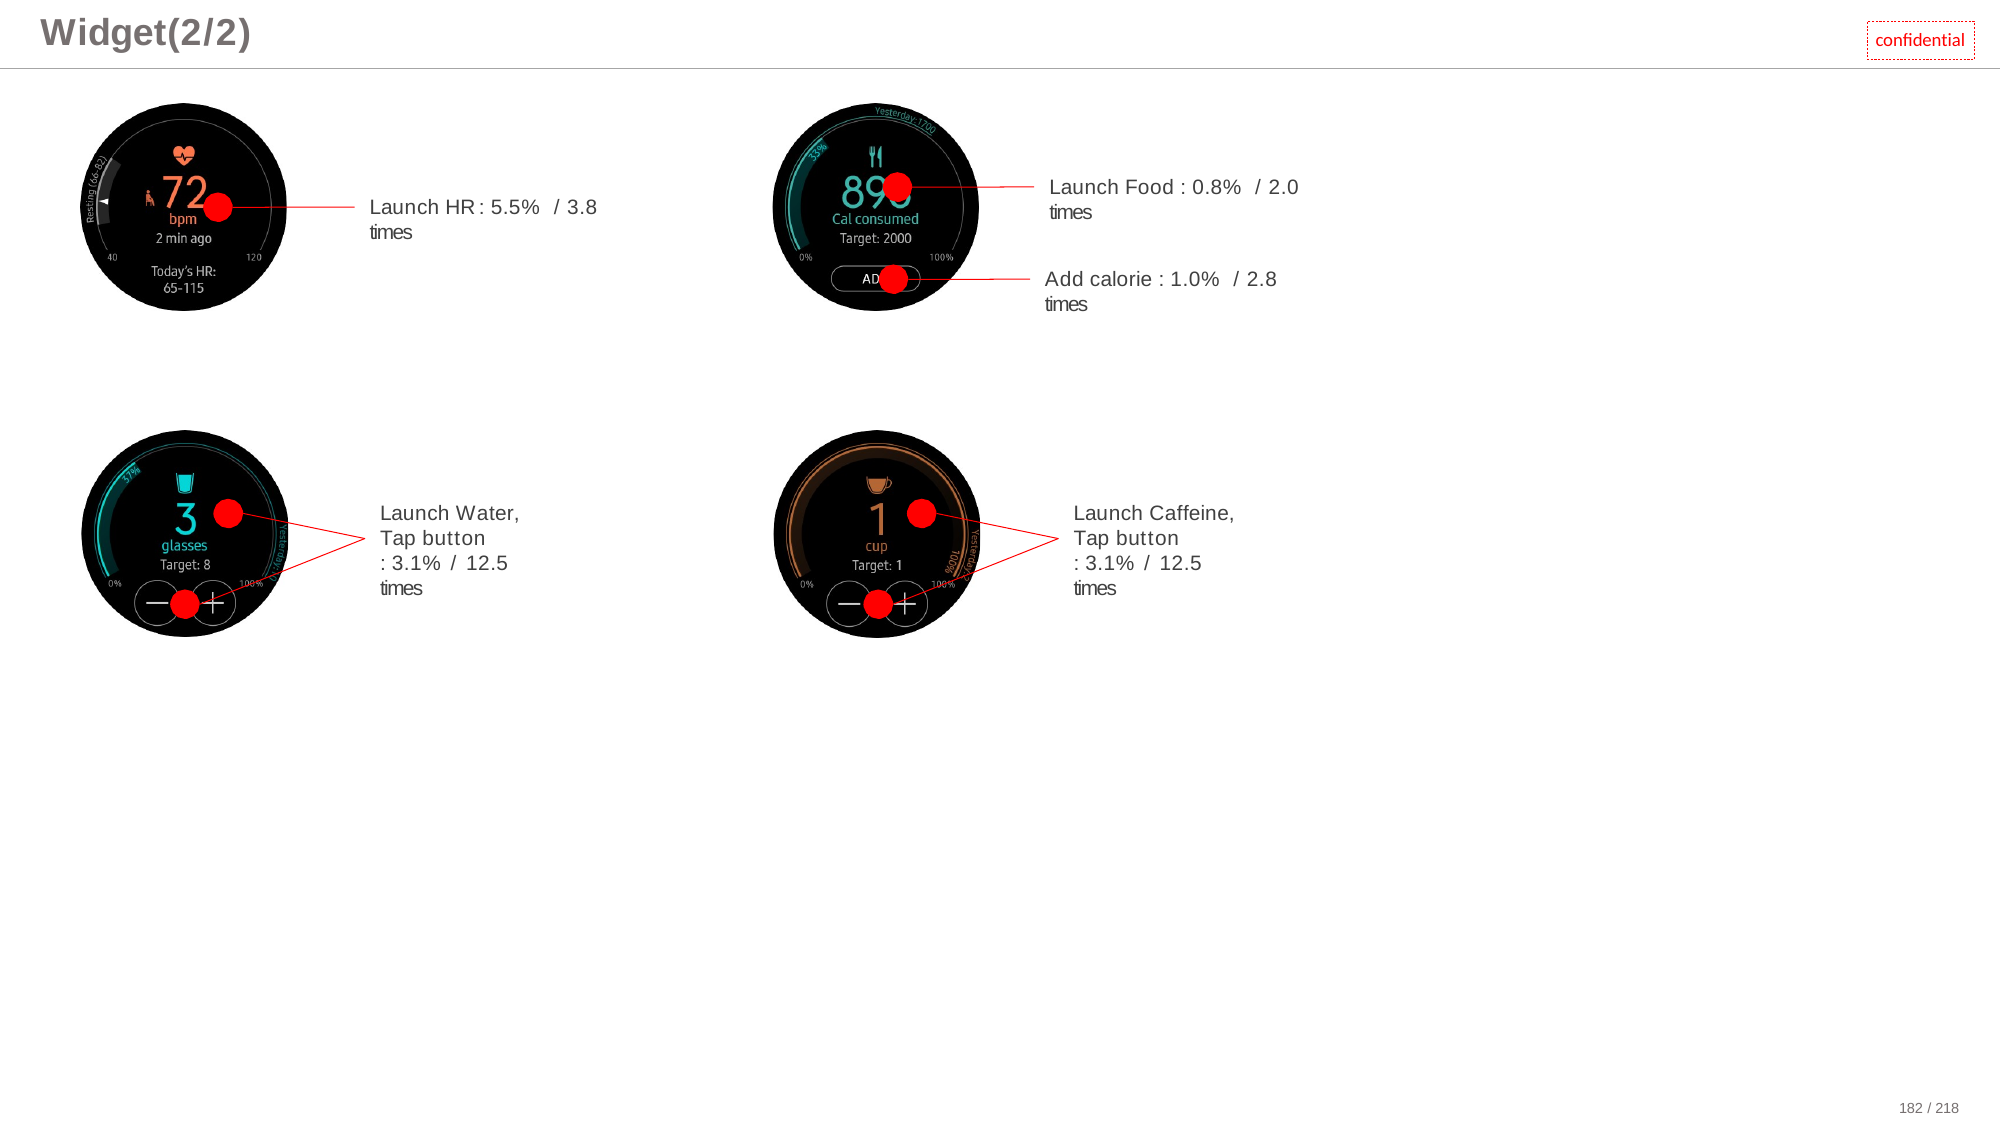

# Widget(2/2)
confidential

Launch Food : 0.8% / 2.0 times

Launch HR : 5.5% / 3.8 times

Add calorie : 1.0% / 2.8 times

Launch Water, Tap button
: 3.1% / 12.5 times
Launch Caffeine, Tap button
: 3.1% / 12.5 times

182 / 218